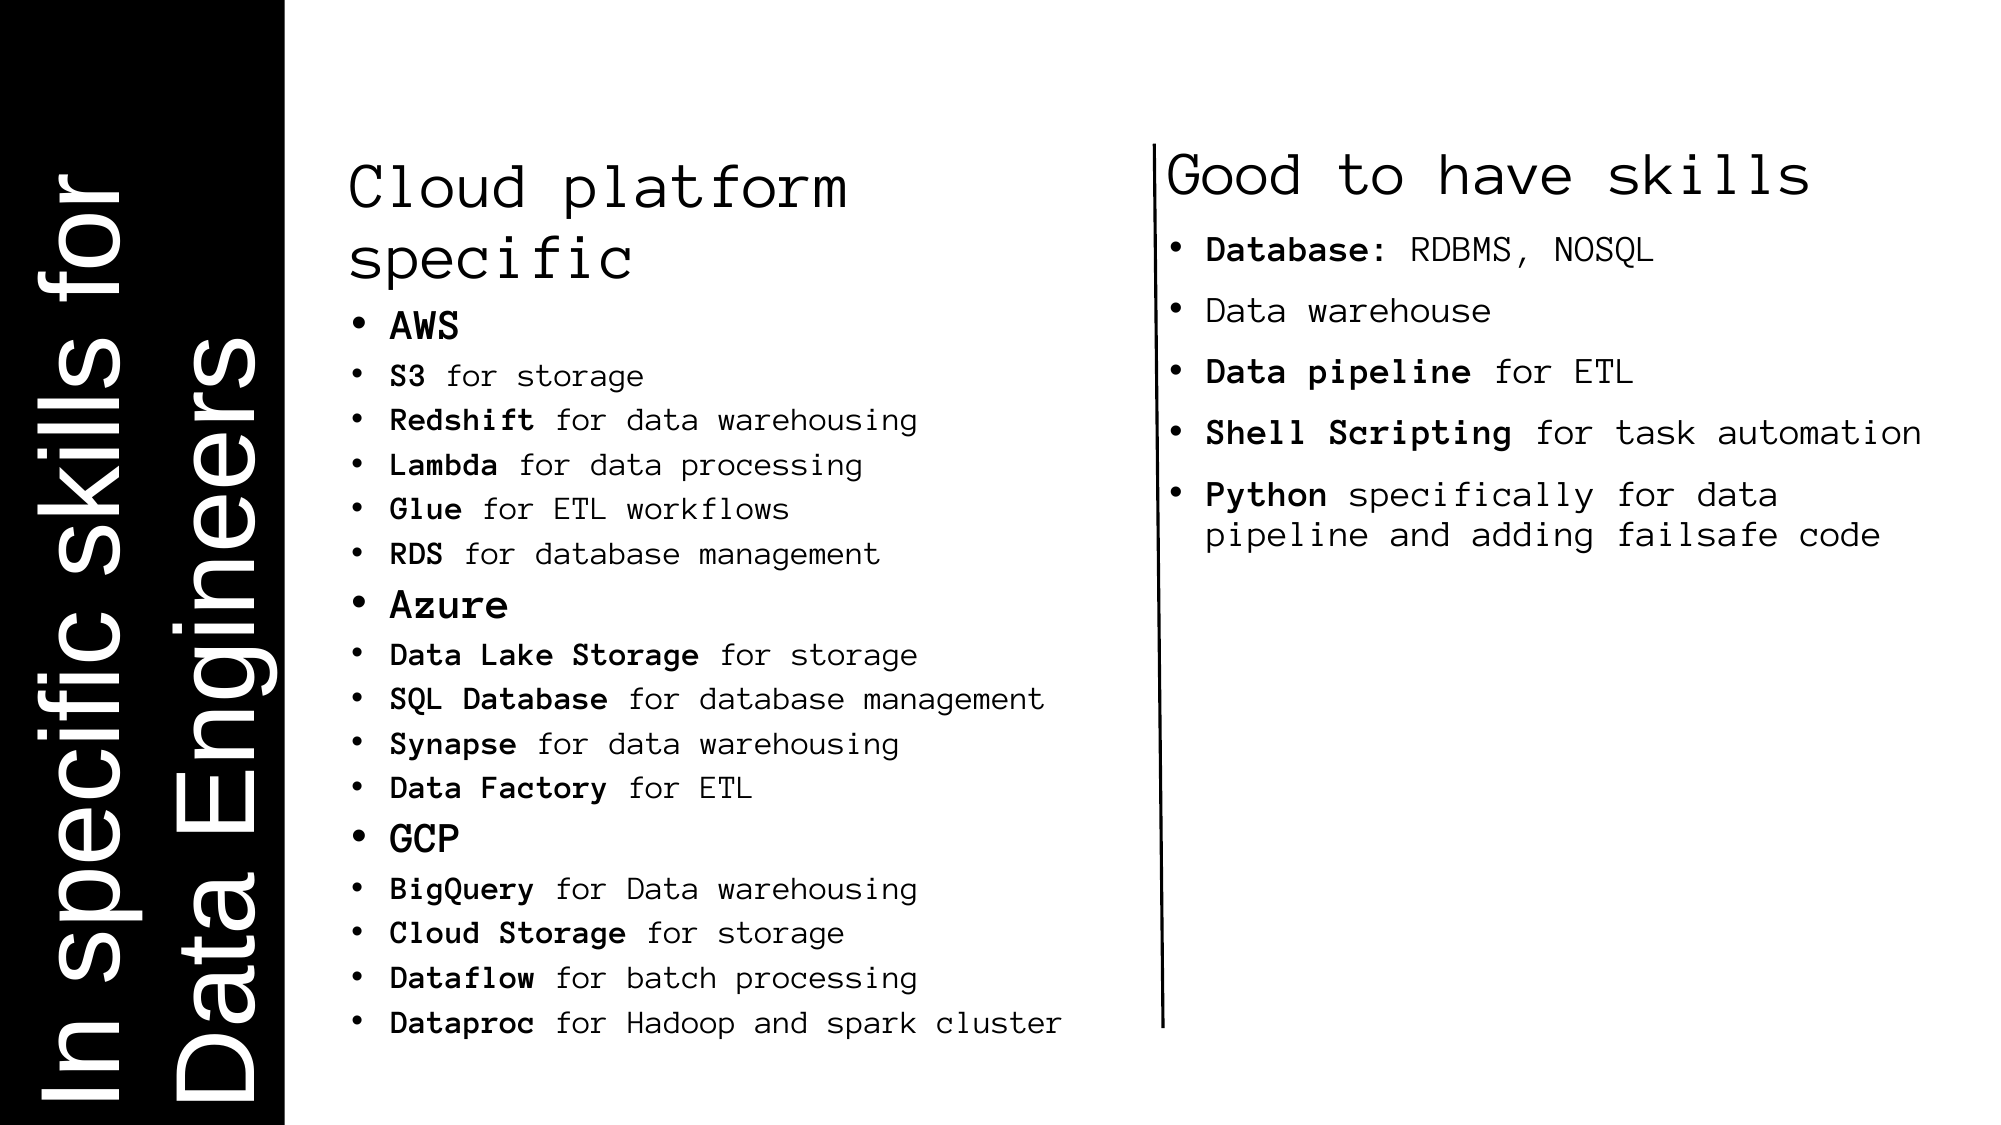

Good to have skills
Database: RDBMS, NOSQL
Data warehouse
Data pipeline for ETL
Shell Scripting for task automation
Python specifically for data pipeline and adding failsafe code
Cloud platform specific
AWS
S3 for storage
Redshift for data warehousing
Lambda for data processing
Glue for ETL workflows
RDS for database management
Azure
Data Lake Storage for storage
SQL Database for database management
Synapse for data warehousing
Data Factory for ETL
GCP
BigQuery for Data warehousing
Cloud Storage for storage
Dataflow for batch processing
Dataproc for Hadoop and spark cluster

In specific skills for Data Engineers